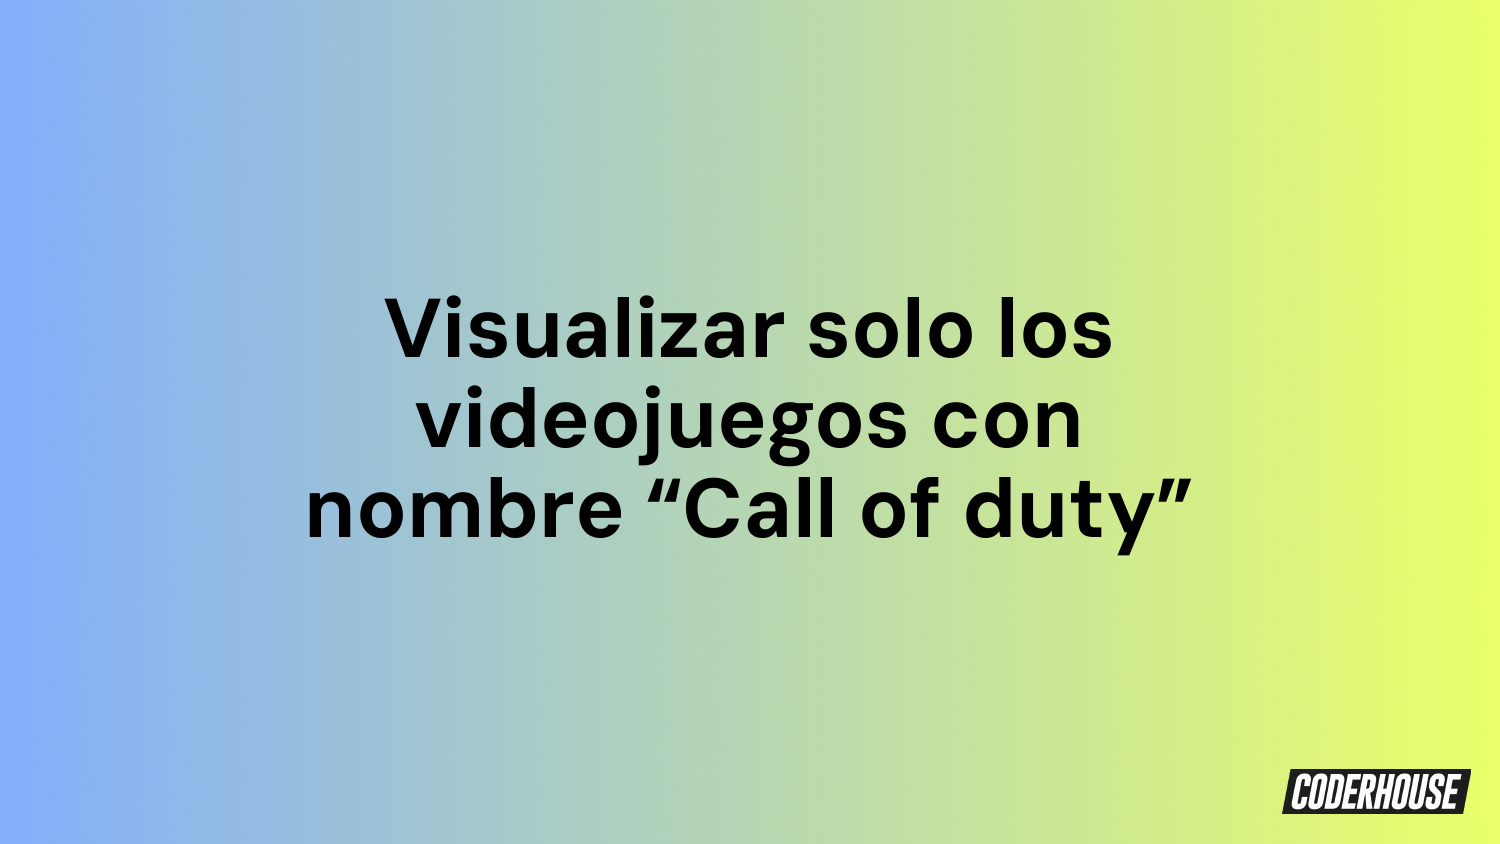

Visualizar solo los videojuegos con nombre “Call of duty”